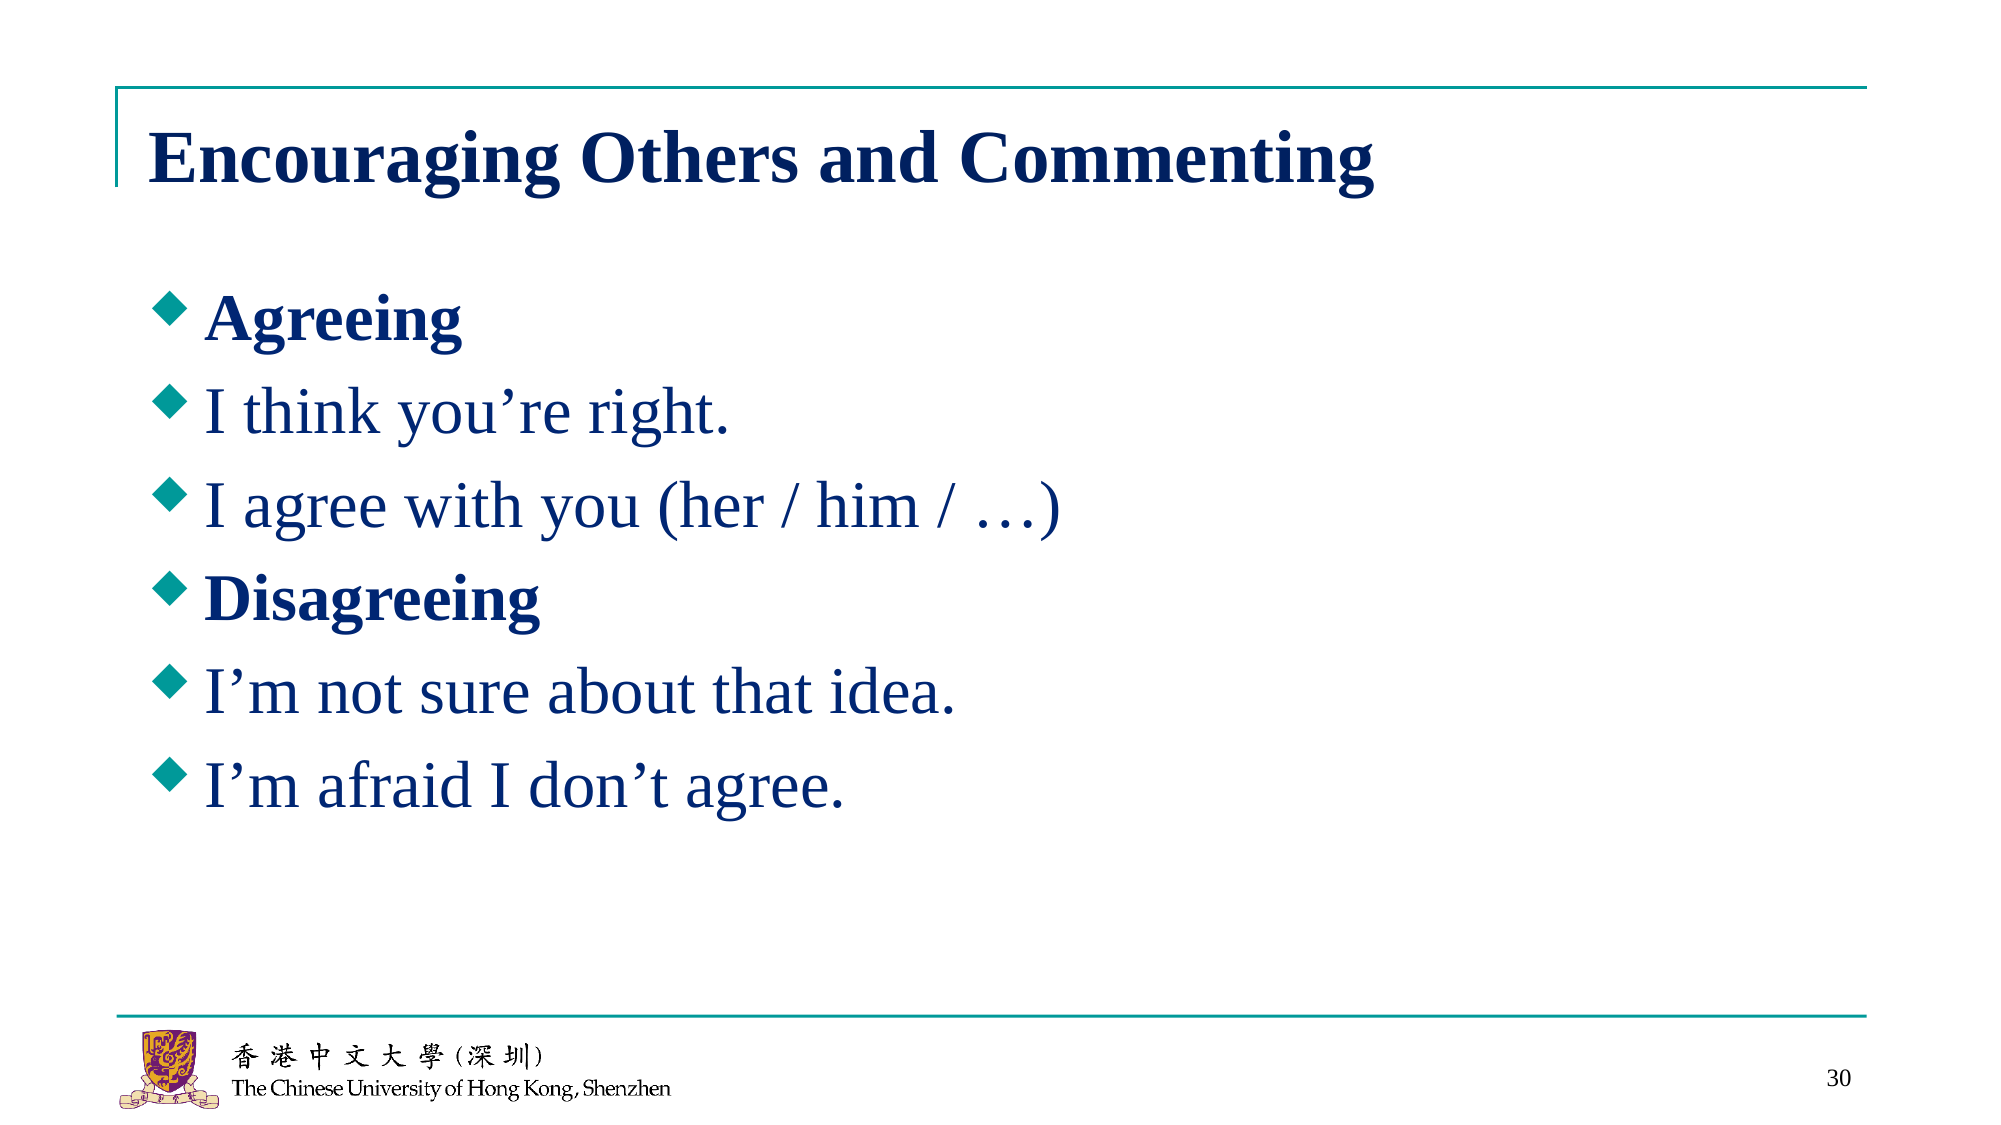

# Encouraging Others and Commenting
Agreeing
I think you’re right.
I agree with you (her / him / …)
Disagreeing
I’m not sure about that idea.
I’m afraid I don’t agree.

30